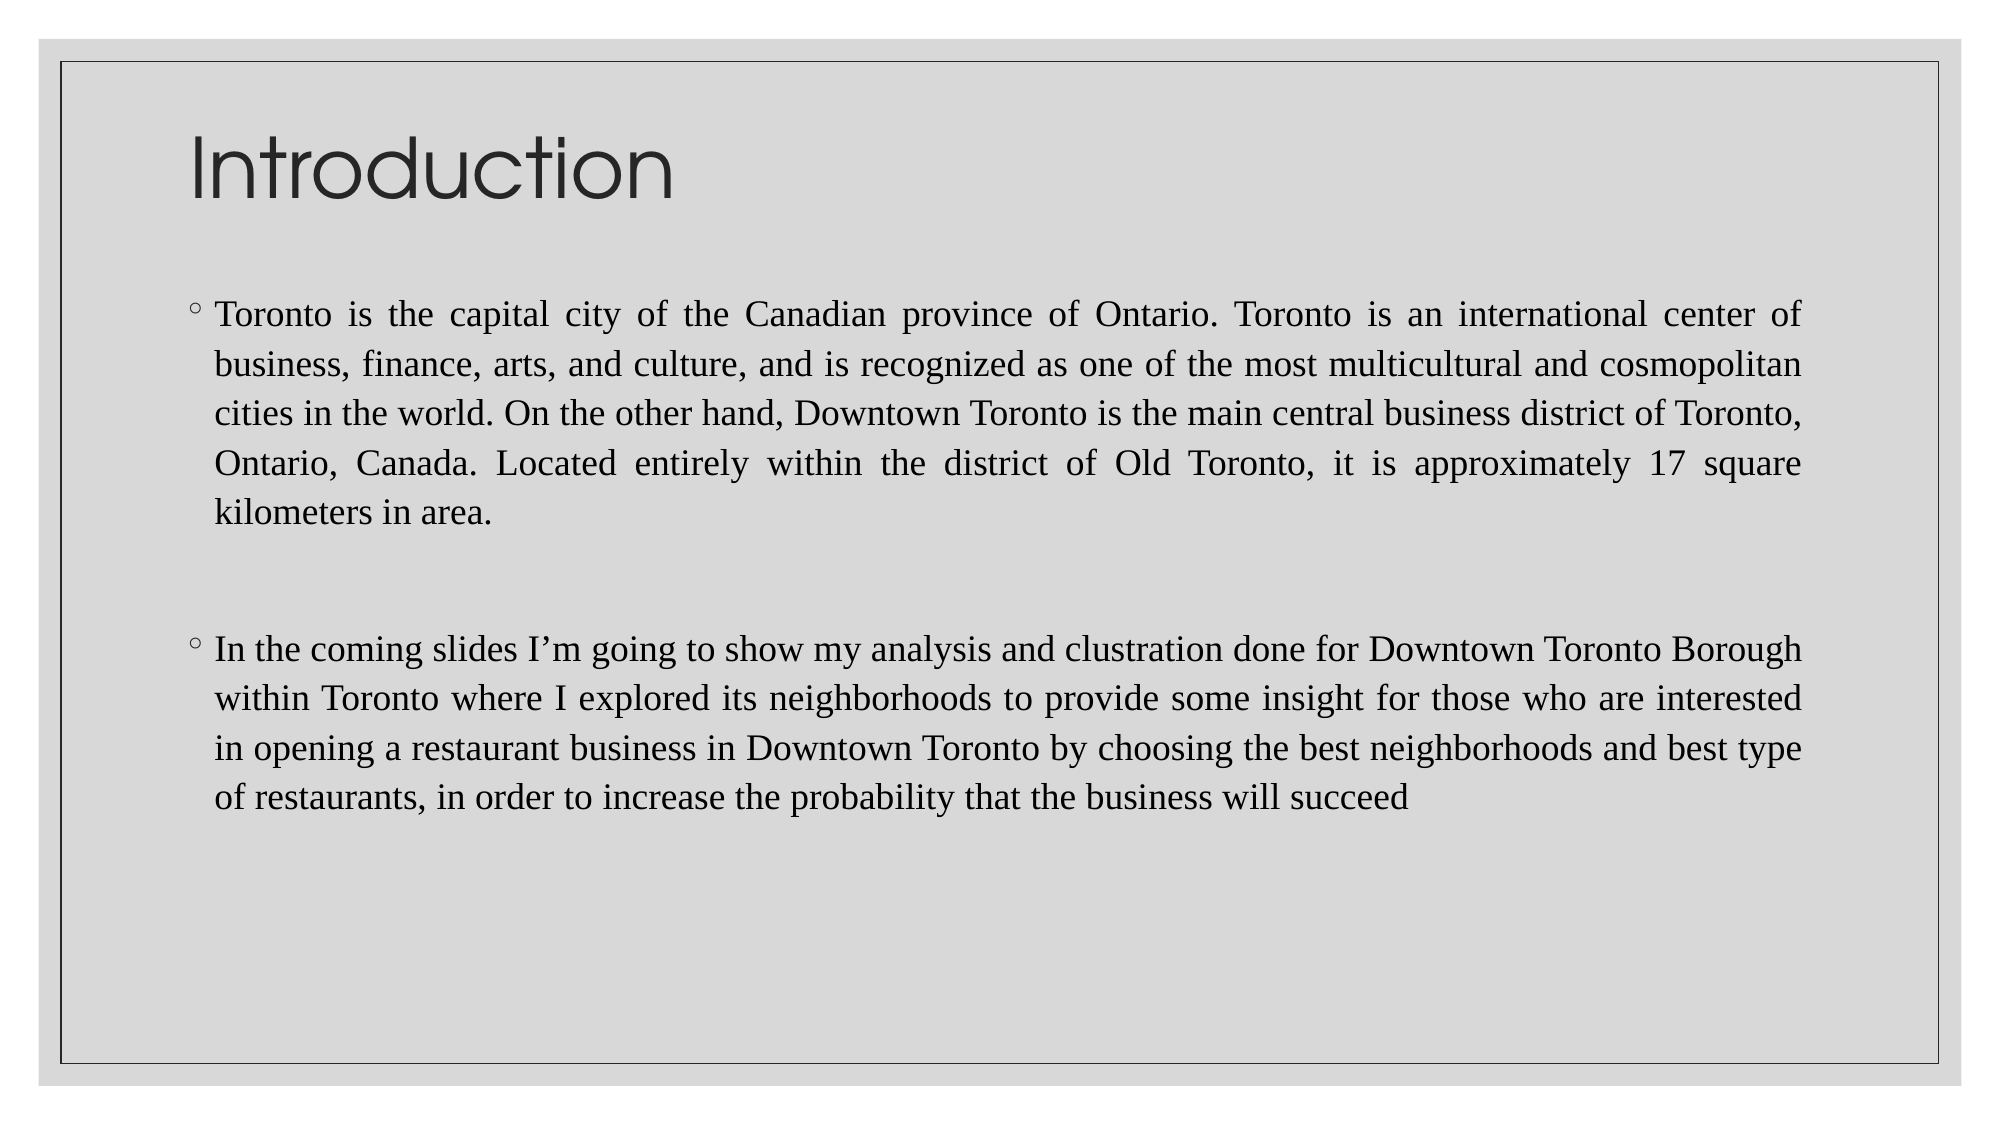

# Introduction
Toronto is the capital city of the Canadian province of Ontario. Toronto is an international center of business, finance, arts, and culture, and is recognized as one of the most multicultural and cosmopolitan cities in the world. On the other hand, Downtown Toronto is the main central business district of Toronto, Ontario, Canada. Located entirely within the district of Old Toronto, it is approximately 17 square kilometers in area.

In the coming slides I’m going to show my analysis and clustration done for Downtown Toronto Borough within Toronto where I explored its neighborhoods to provide some insight for those who are interested in opening a restaurant business in Downtown Toronto by choosing the best neighborhoods and best type of restaurants, in order to increase the probability that the business will succeed